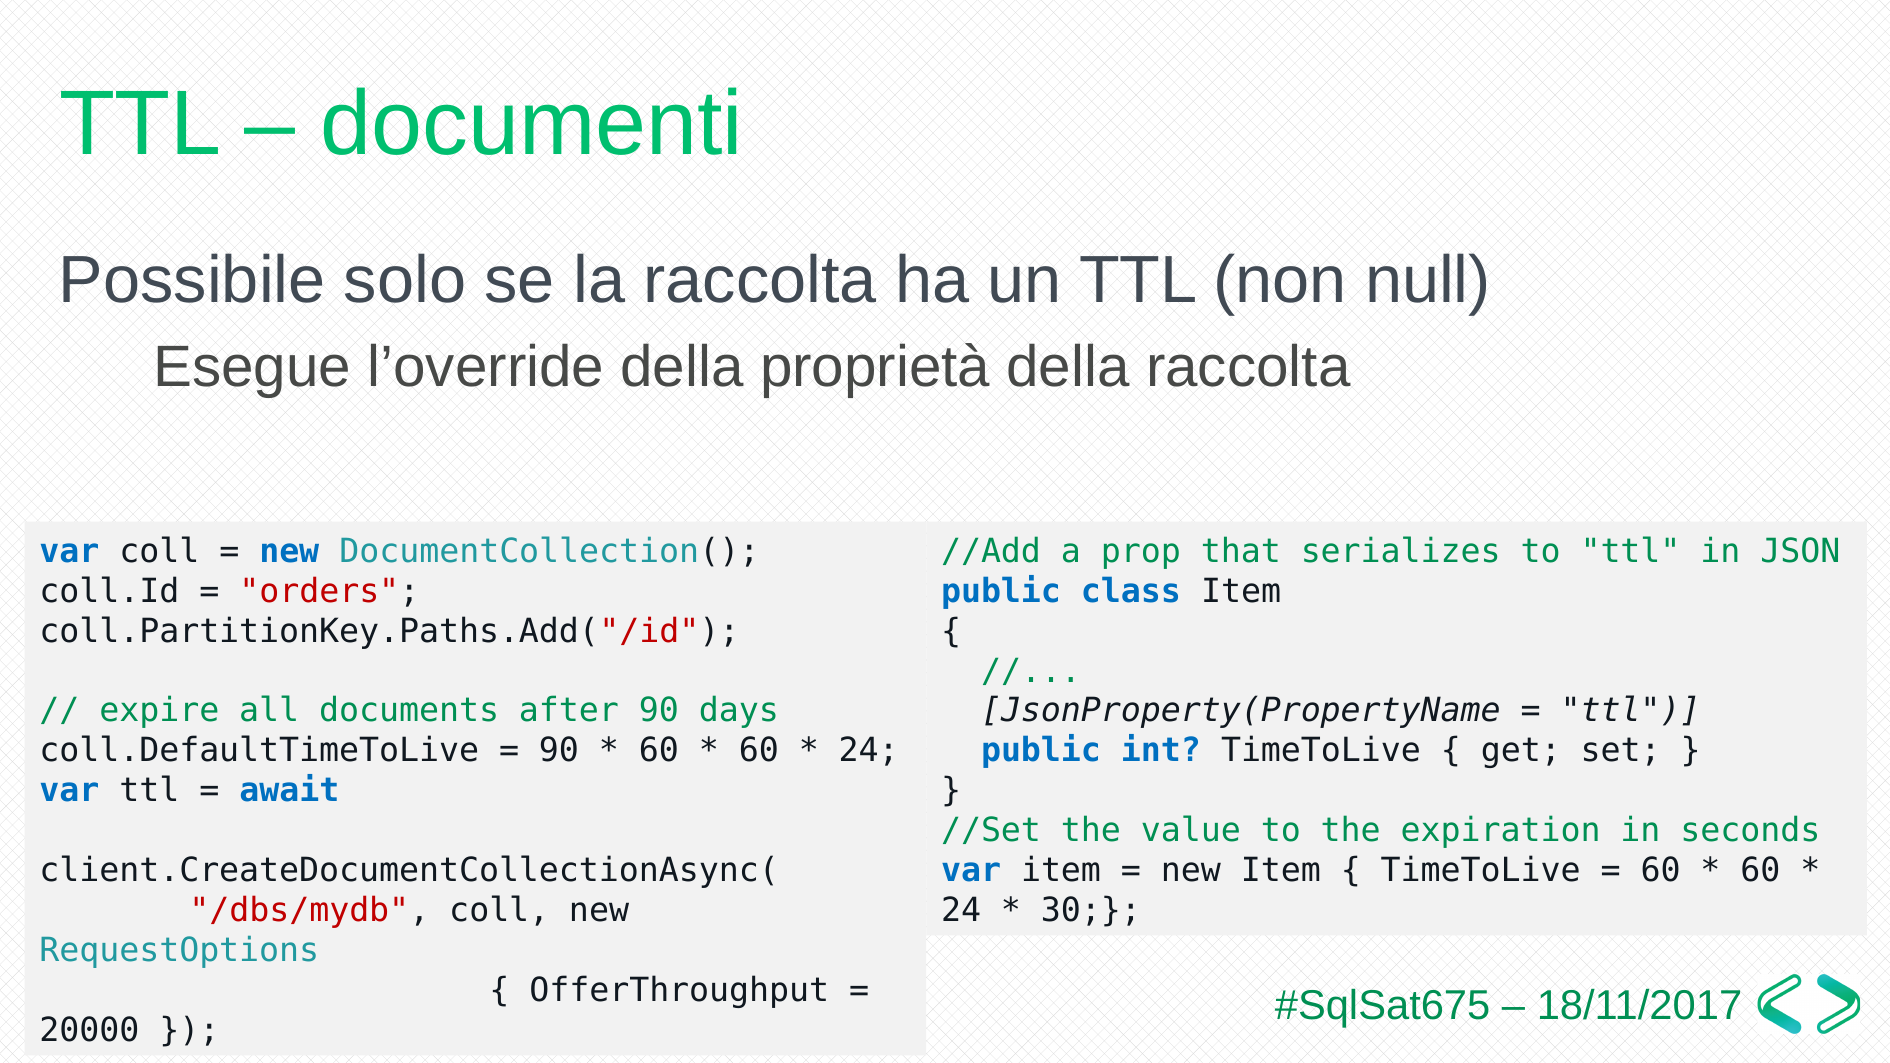

# TTL – documenti
Possibile solo se la raccolta ha un TTL (non null)
Esegue l’override della proprietà della raccolta

//Add a prop that serializes to "ttl" in JSON
public class Item
{
  //...
  [JsonProperty(PropertyName = "ttl")]
  public int? TimeToLive { get; set; }
}
//Set the value to the expiration in seconds var item = new Item { TimeToLive = 60 * 60 * 24 * 30;};
var coll = new DocumentCollection();
coll.Id = "orders";
coll.PartitionKey.Paths.Add("/id");

// expire all documents after 90 days
coll.DefaultTimeToLive = 90 * 60 * 60 * 24;
var ttl = await
	client.CreateDocumentCollectionAsync(
	"/dbs/mydb", coll, new RequestOptions
			{ OfferThroughput = 20000 });